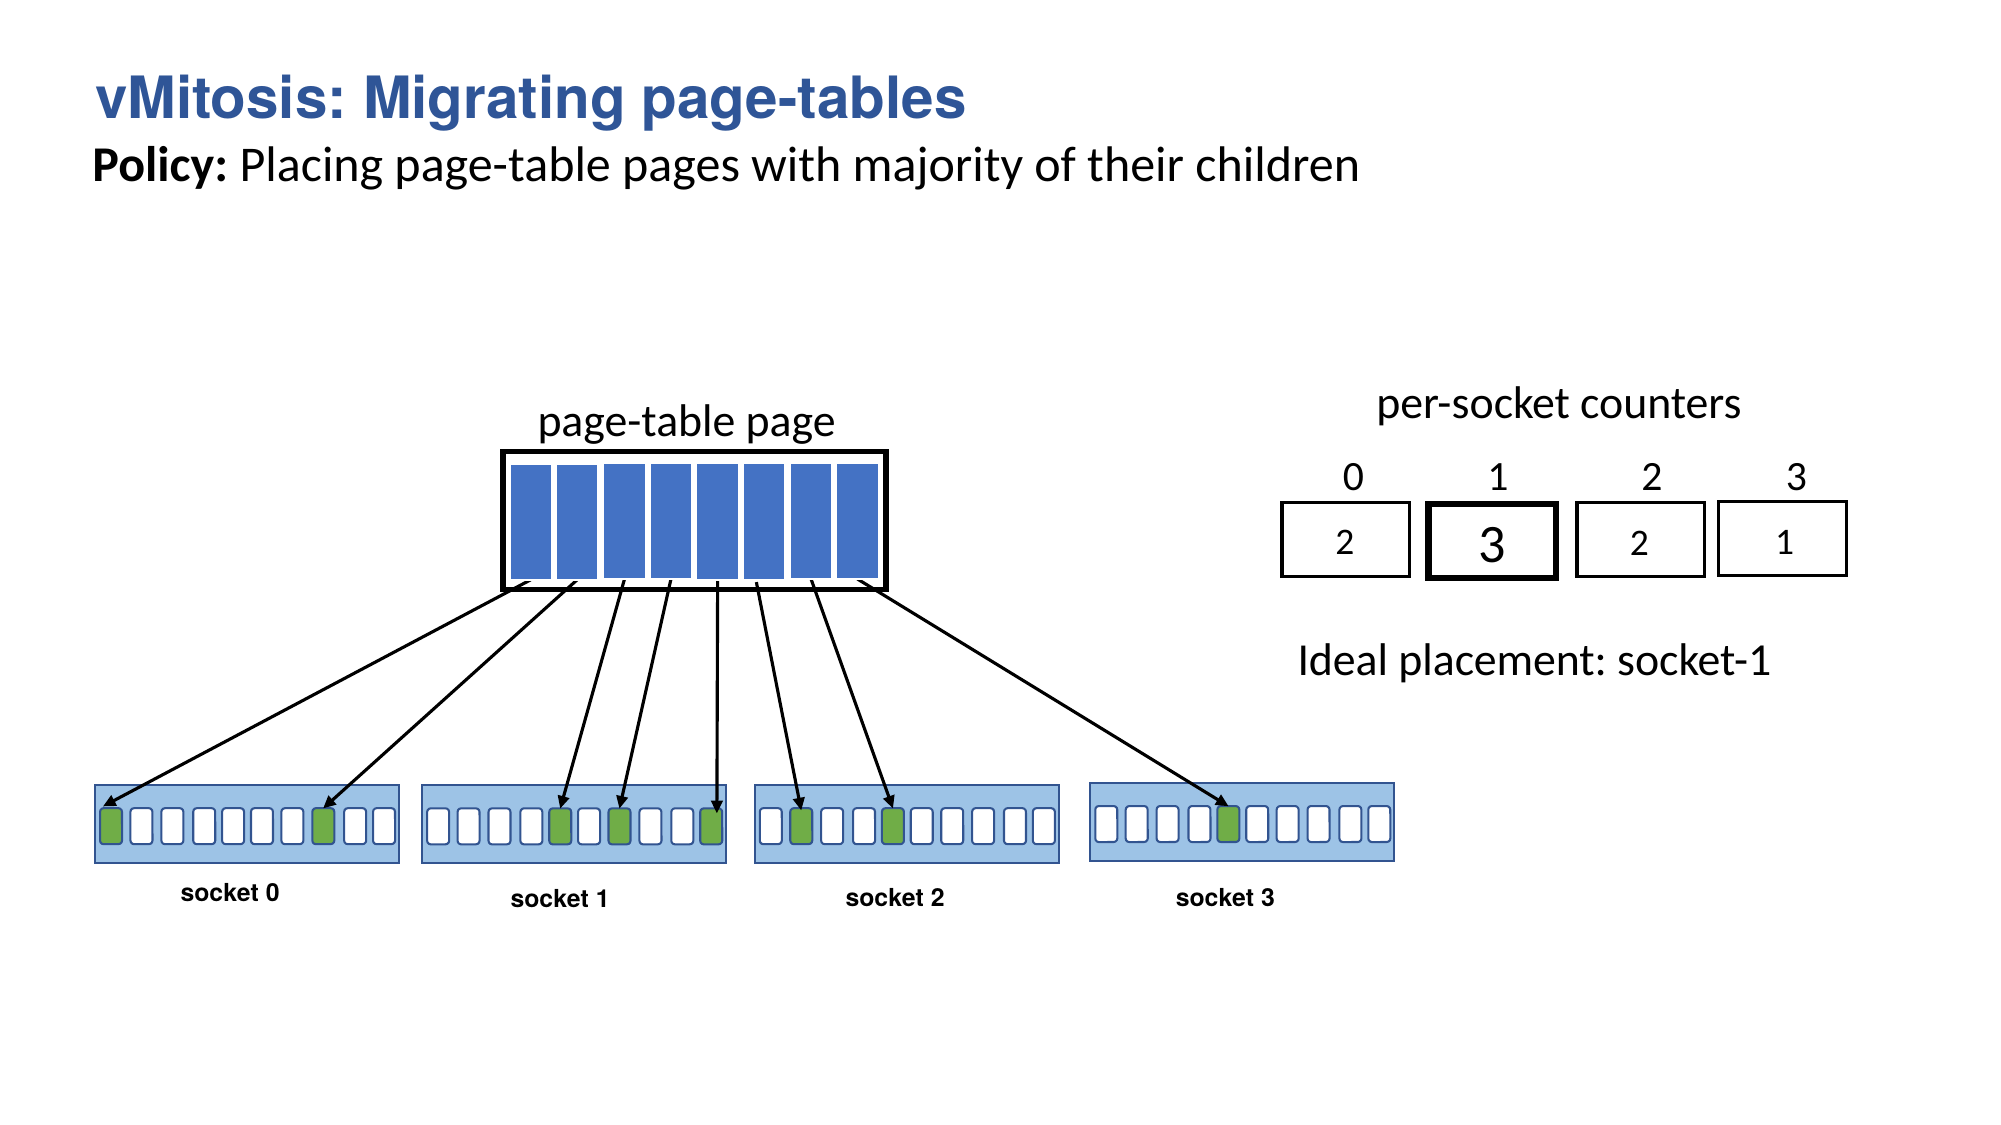

vMitosis: Migrating page-tables
Policy: Placing page-table pages with majority of their children

per-socket counters
page-table page
0             1              2             3

0
0
0
0
3
3
2
1
1
2
2
1
1
Ideal placement: socket-1

socket 0
socket 2
socket 3
socket 1